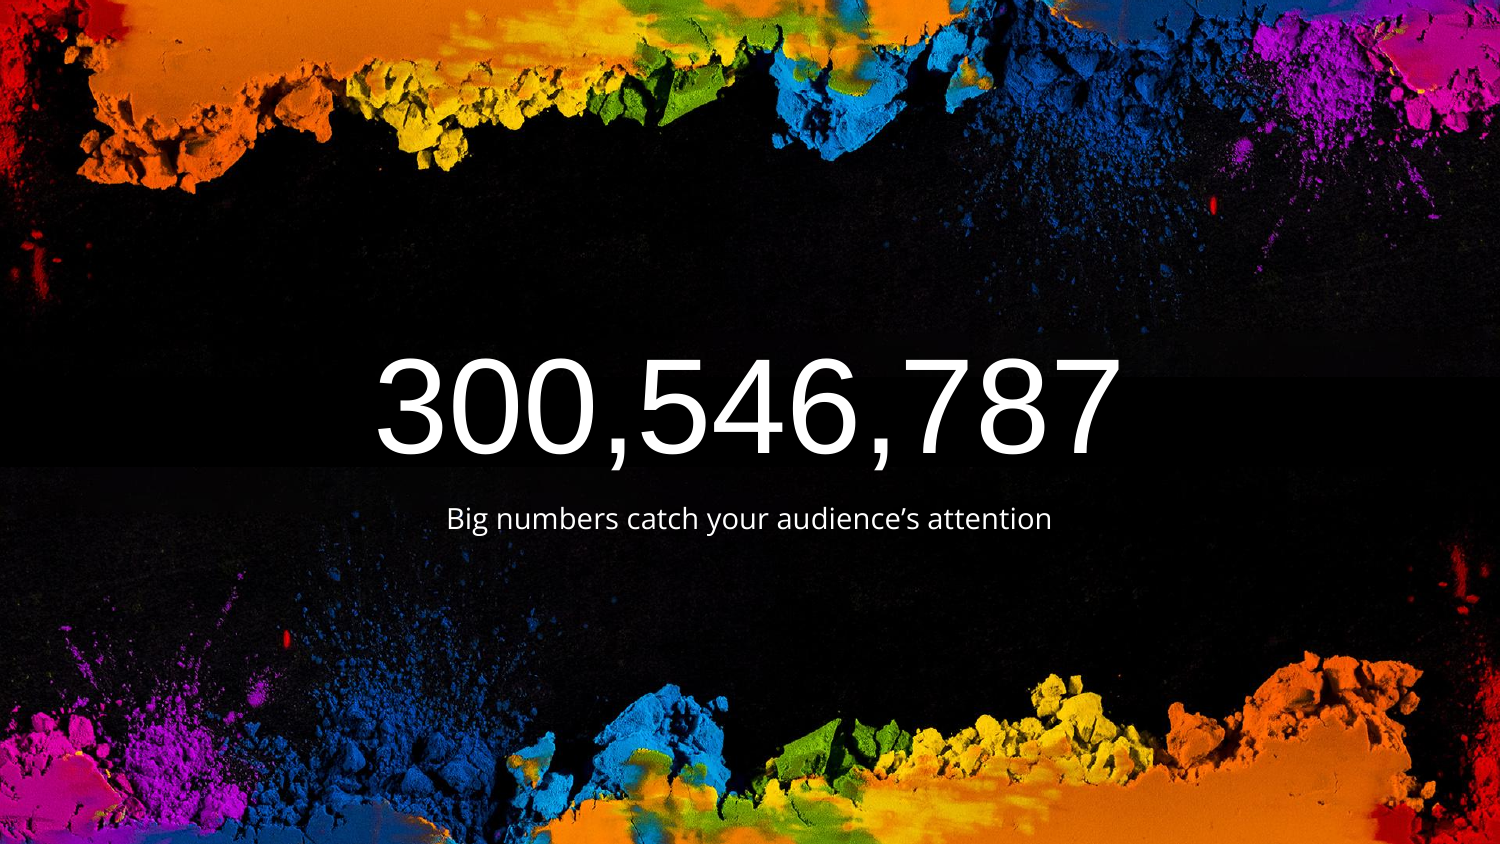

# 300,546,787
Big numbers catch your audience’s attention